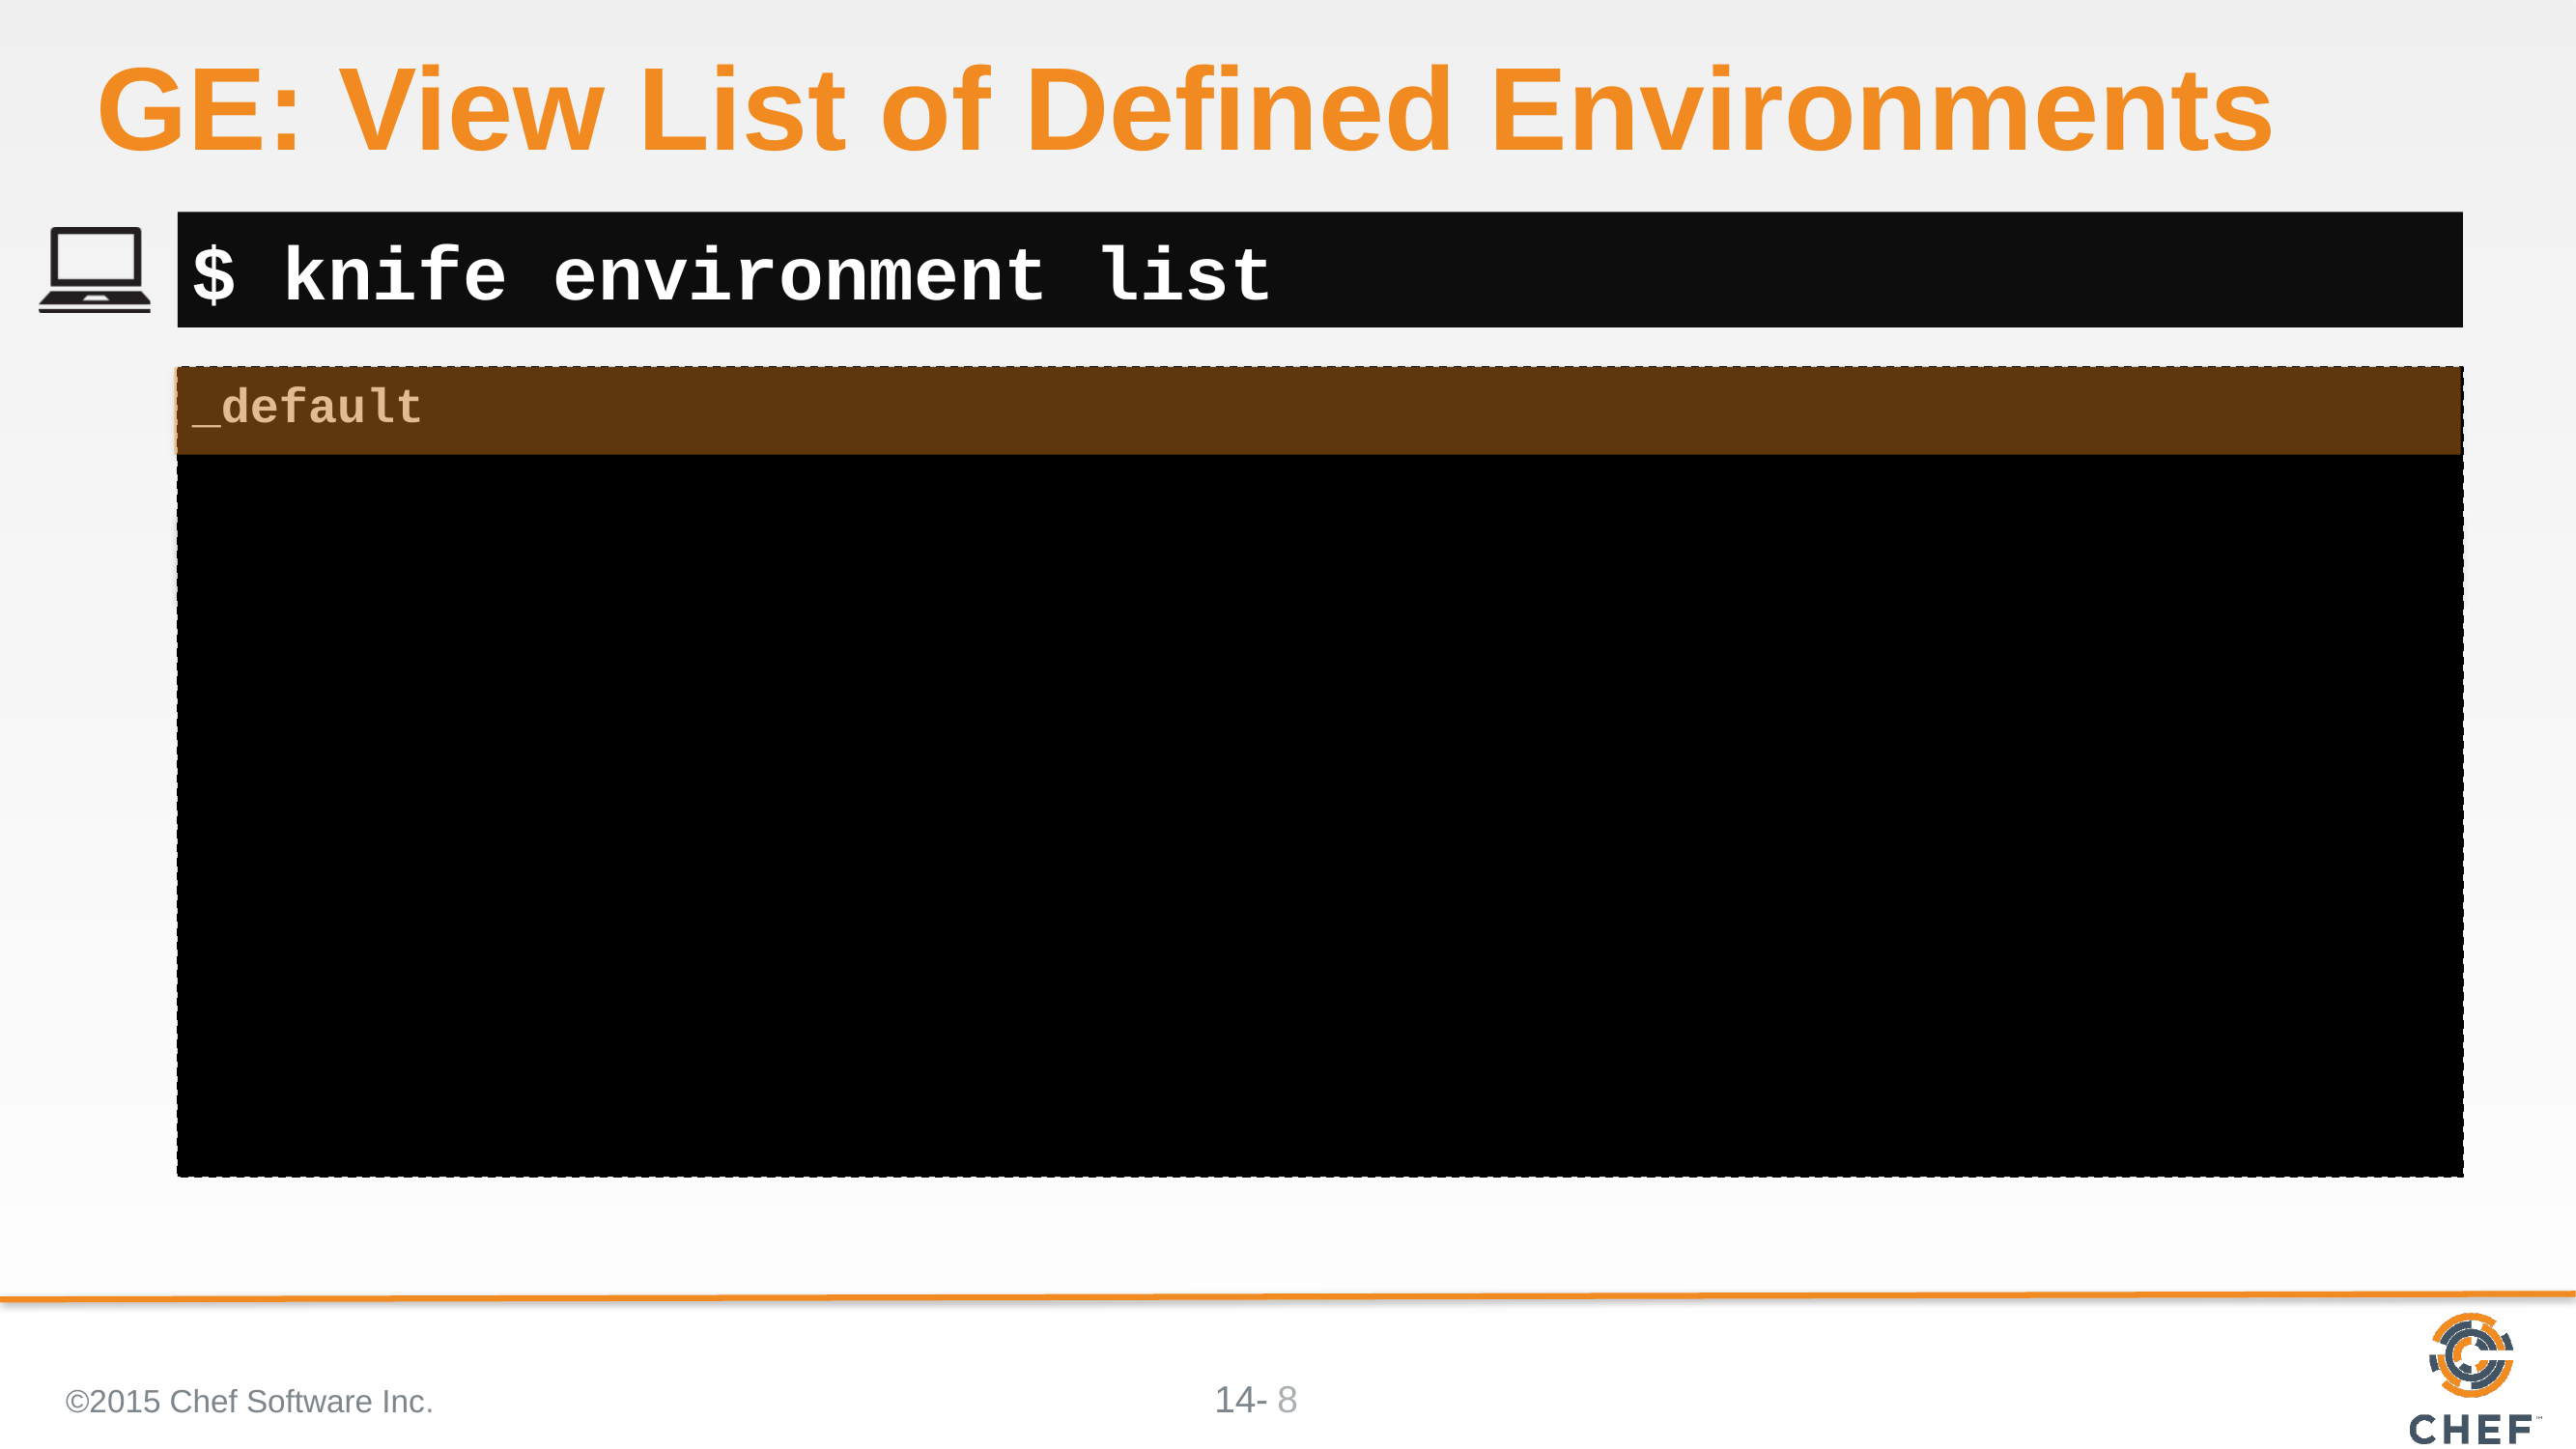

# GE: View List of Defined Environments
$ knife environment list

_default
©2015 Chef Software Inc.
8